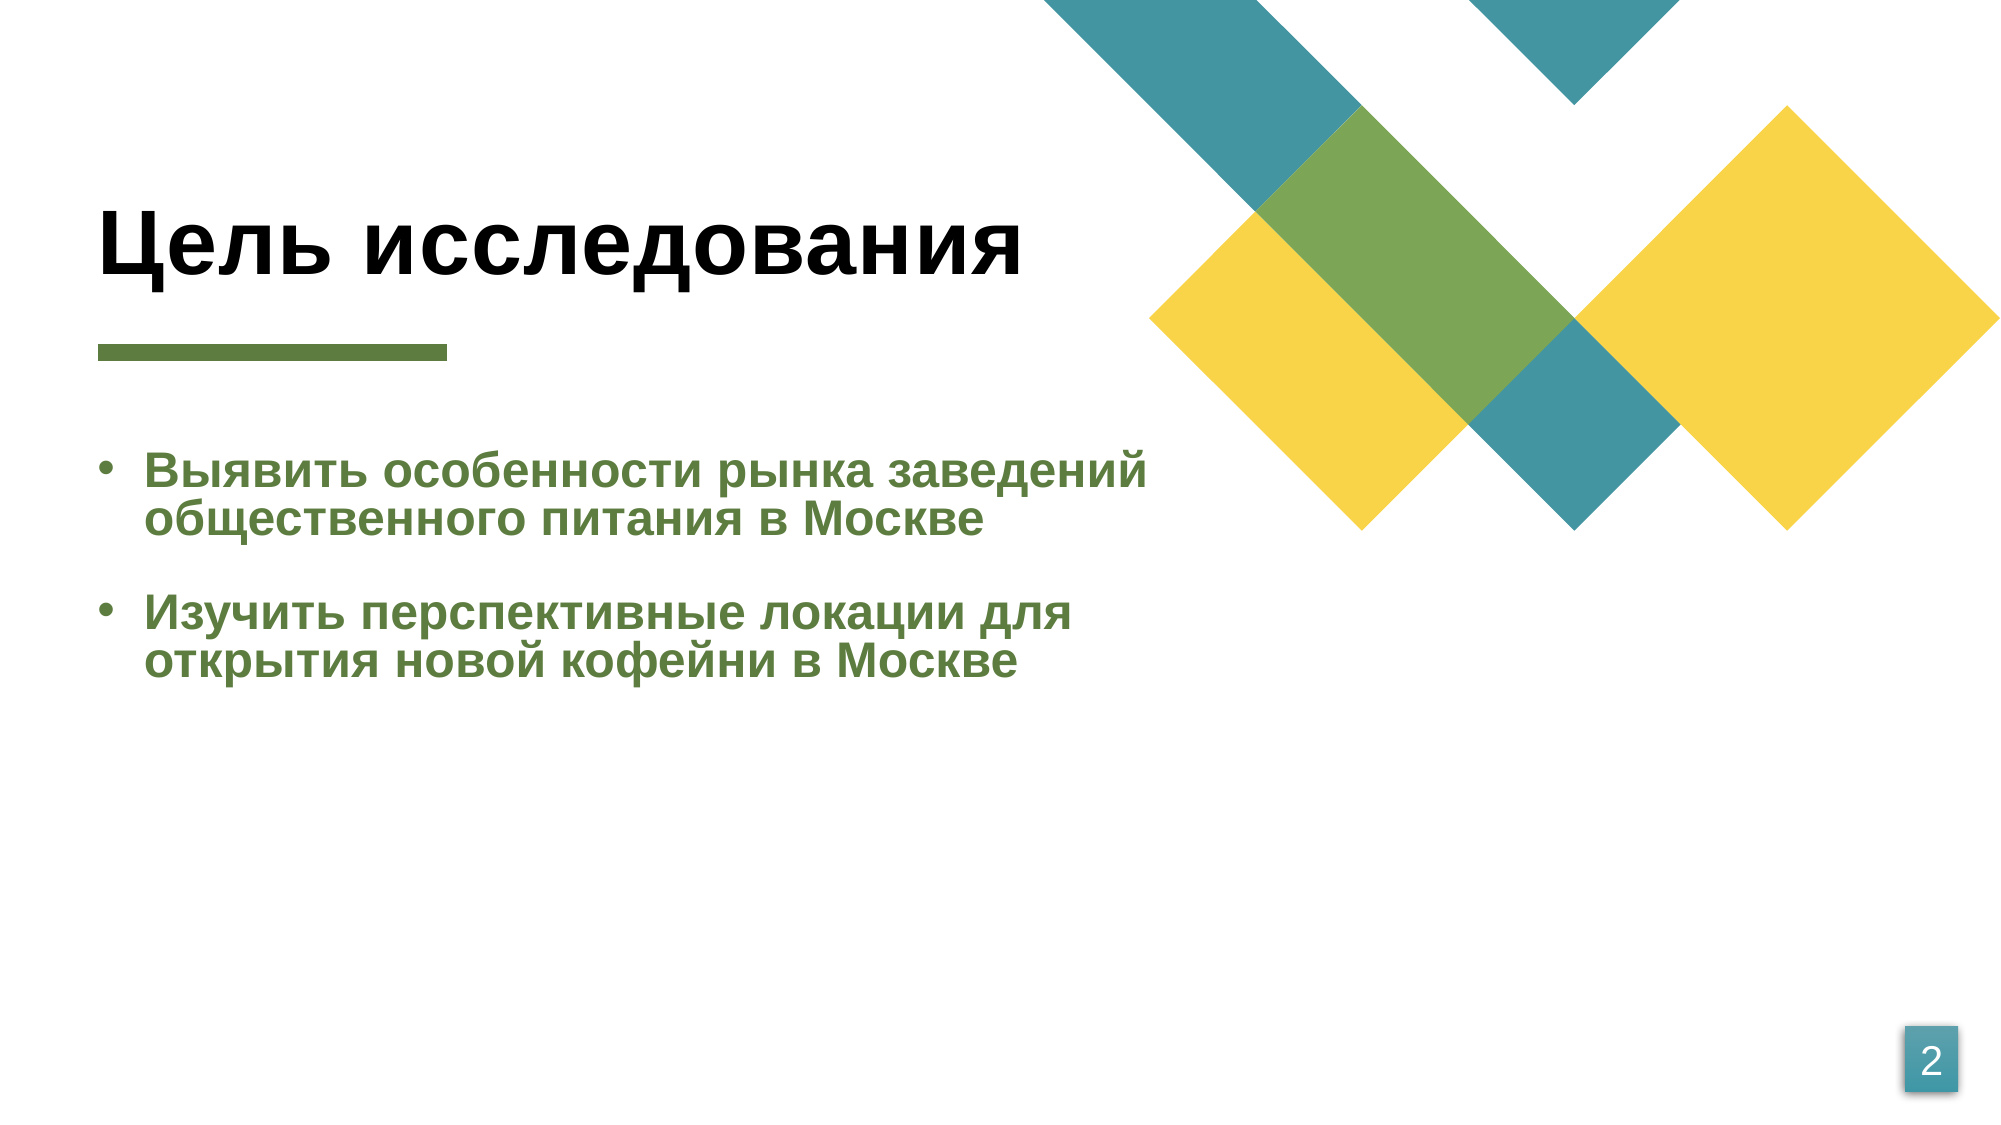

# Цель исследования
Выявить особенности рынка заведений общественного питания в Москве
Изучить перспективные локации для открытия новой кофейни в Москве
2